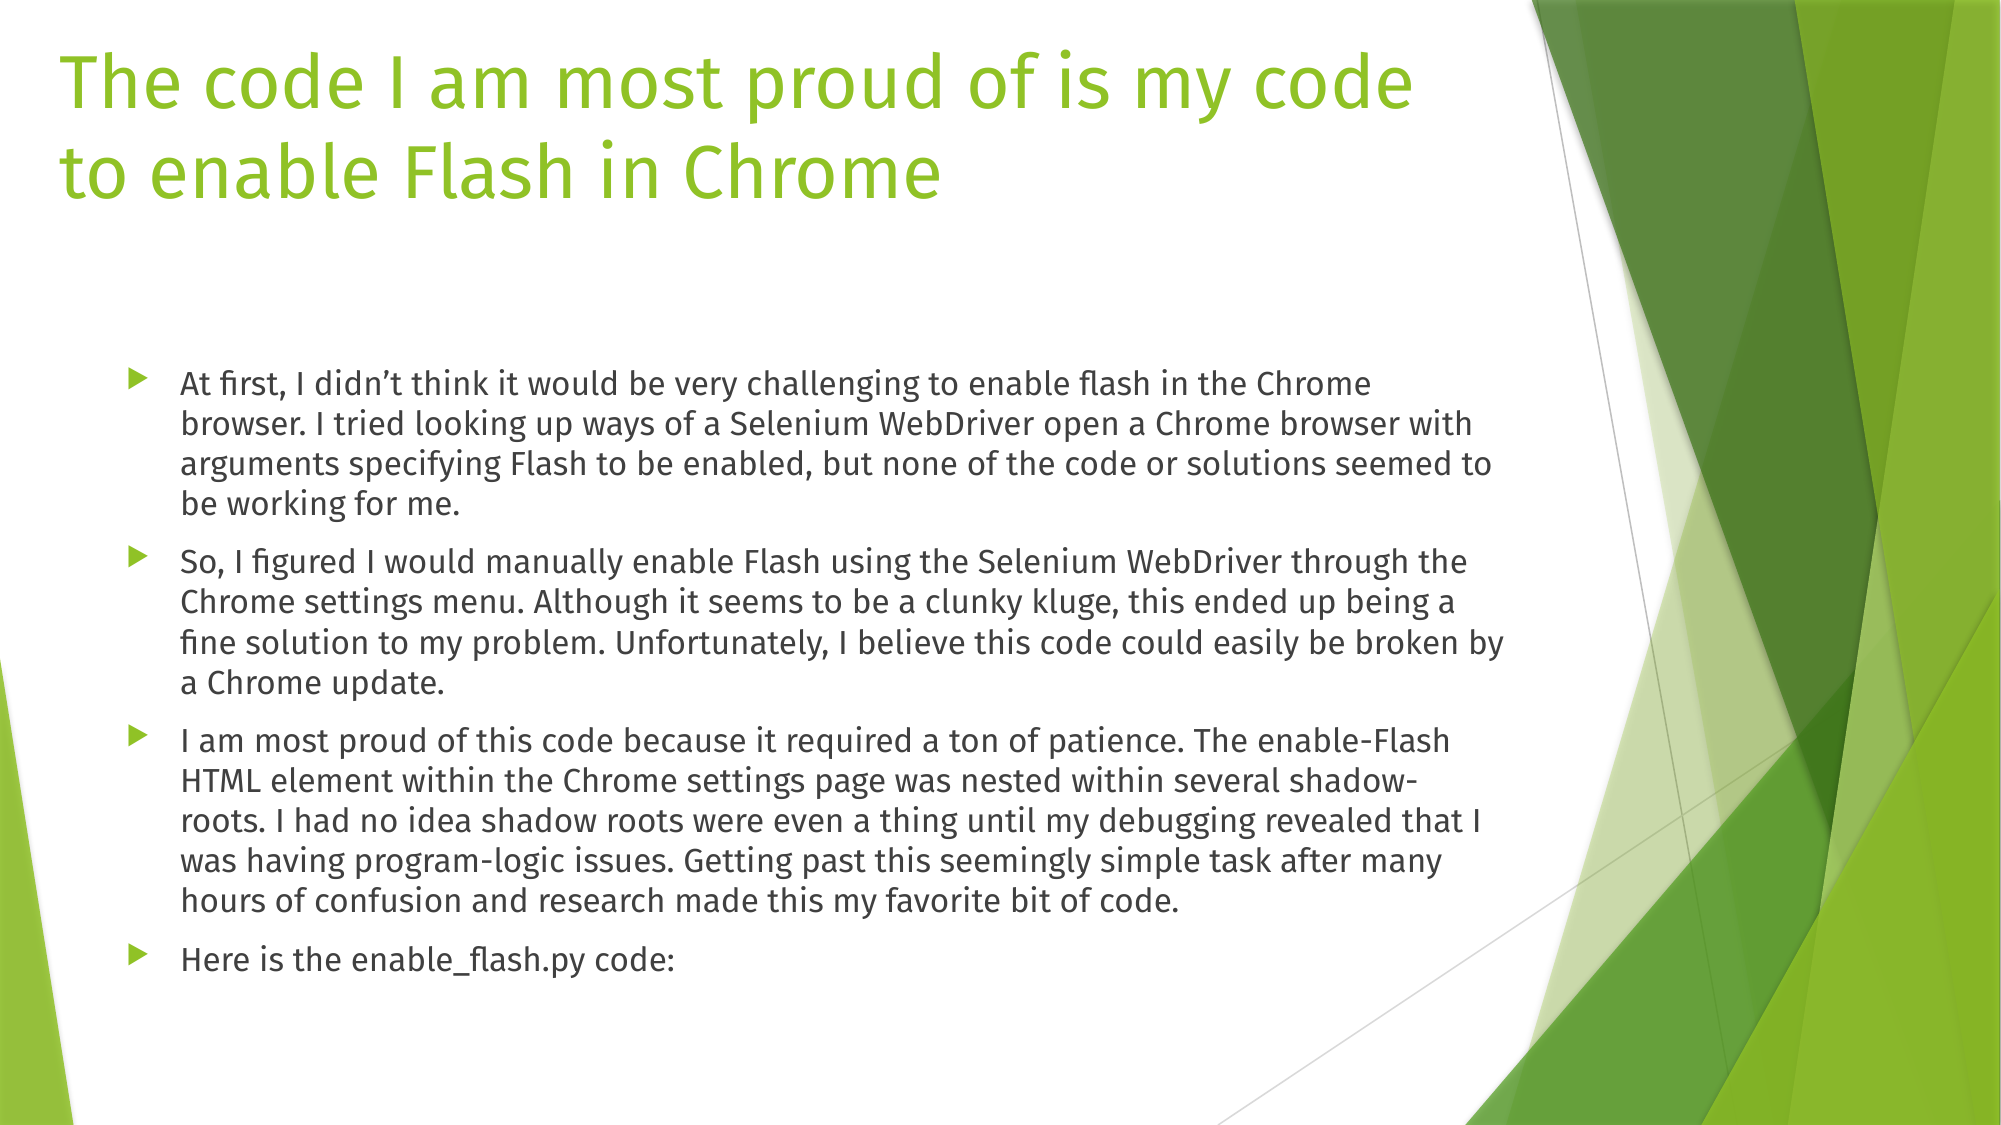

# The code I am most proud of is my code to enable Flash in Chrome
At first, I didn’t think it would be very challenging to enable flash in the Chrome browser. I tried looking up ways of a Selenium WebDriver open a Chrome browser with arguments specifying Flash to be enabled, but none of the code or solutions seemed to be working for me.
So, I figured I would manually enable Flash using the Selenium WebDriver through the Chrome settings menu. Although it seems to be a clunky kluge, this ended up being a fine solution to my problem. Unfortunately, I believe this code could easily be broken by a Chrome update.
I am most proud of this code because it required a ton of patience. The enable-Flash HTML element within the Chrome settings page was nested within several shadow-roots. I had no idea shadow roots were even a thing until my debugging revealed that I was having program-logic issues. Getting past this seemingly simple task after many hours of confusion and research made this my favorite bit of code.
Here is the enable_flash.py code: